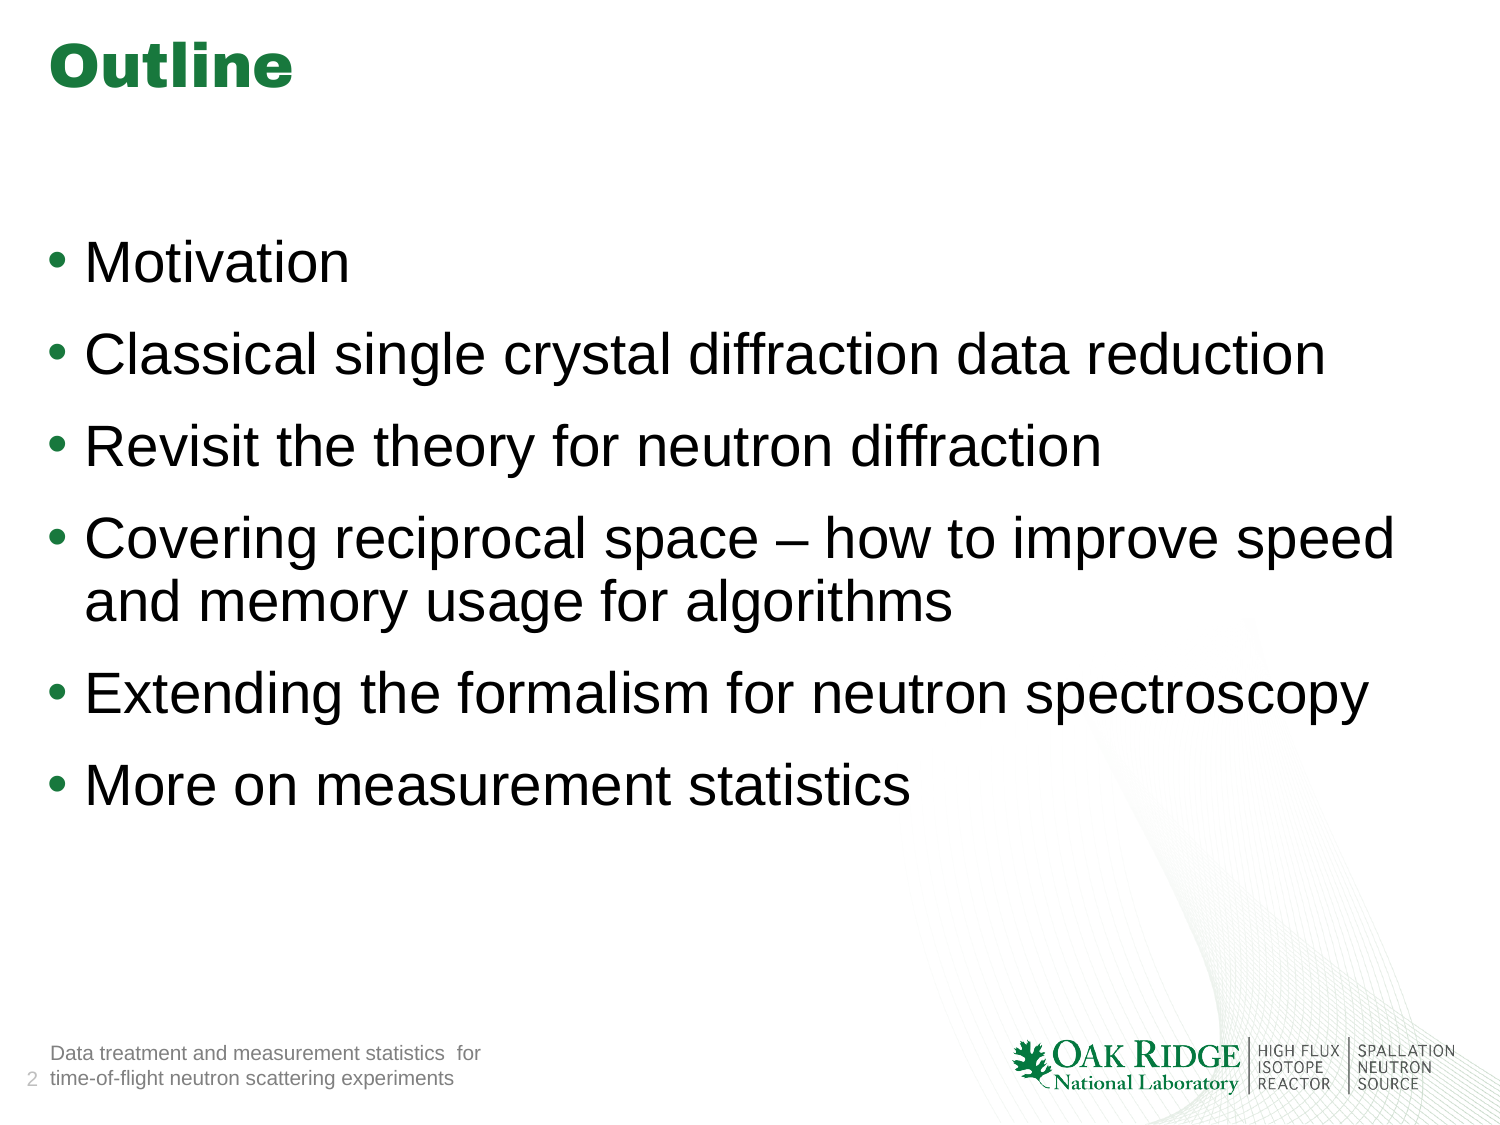

# Outline
Motivation
Classical single crystal diffraction data reduction
Revisit the theory for neutron diffraction
Covering reciprocal space – how to improve speed and memory usage for algorithms
Extending the formalism for neutron spectroscopy
More on measurement statistics